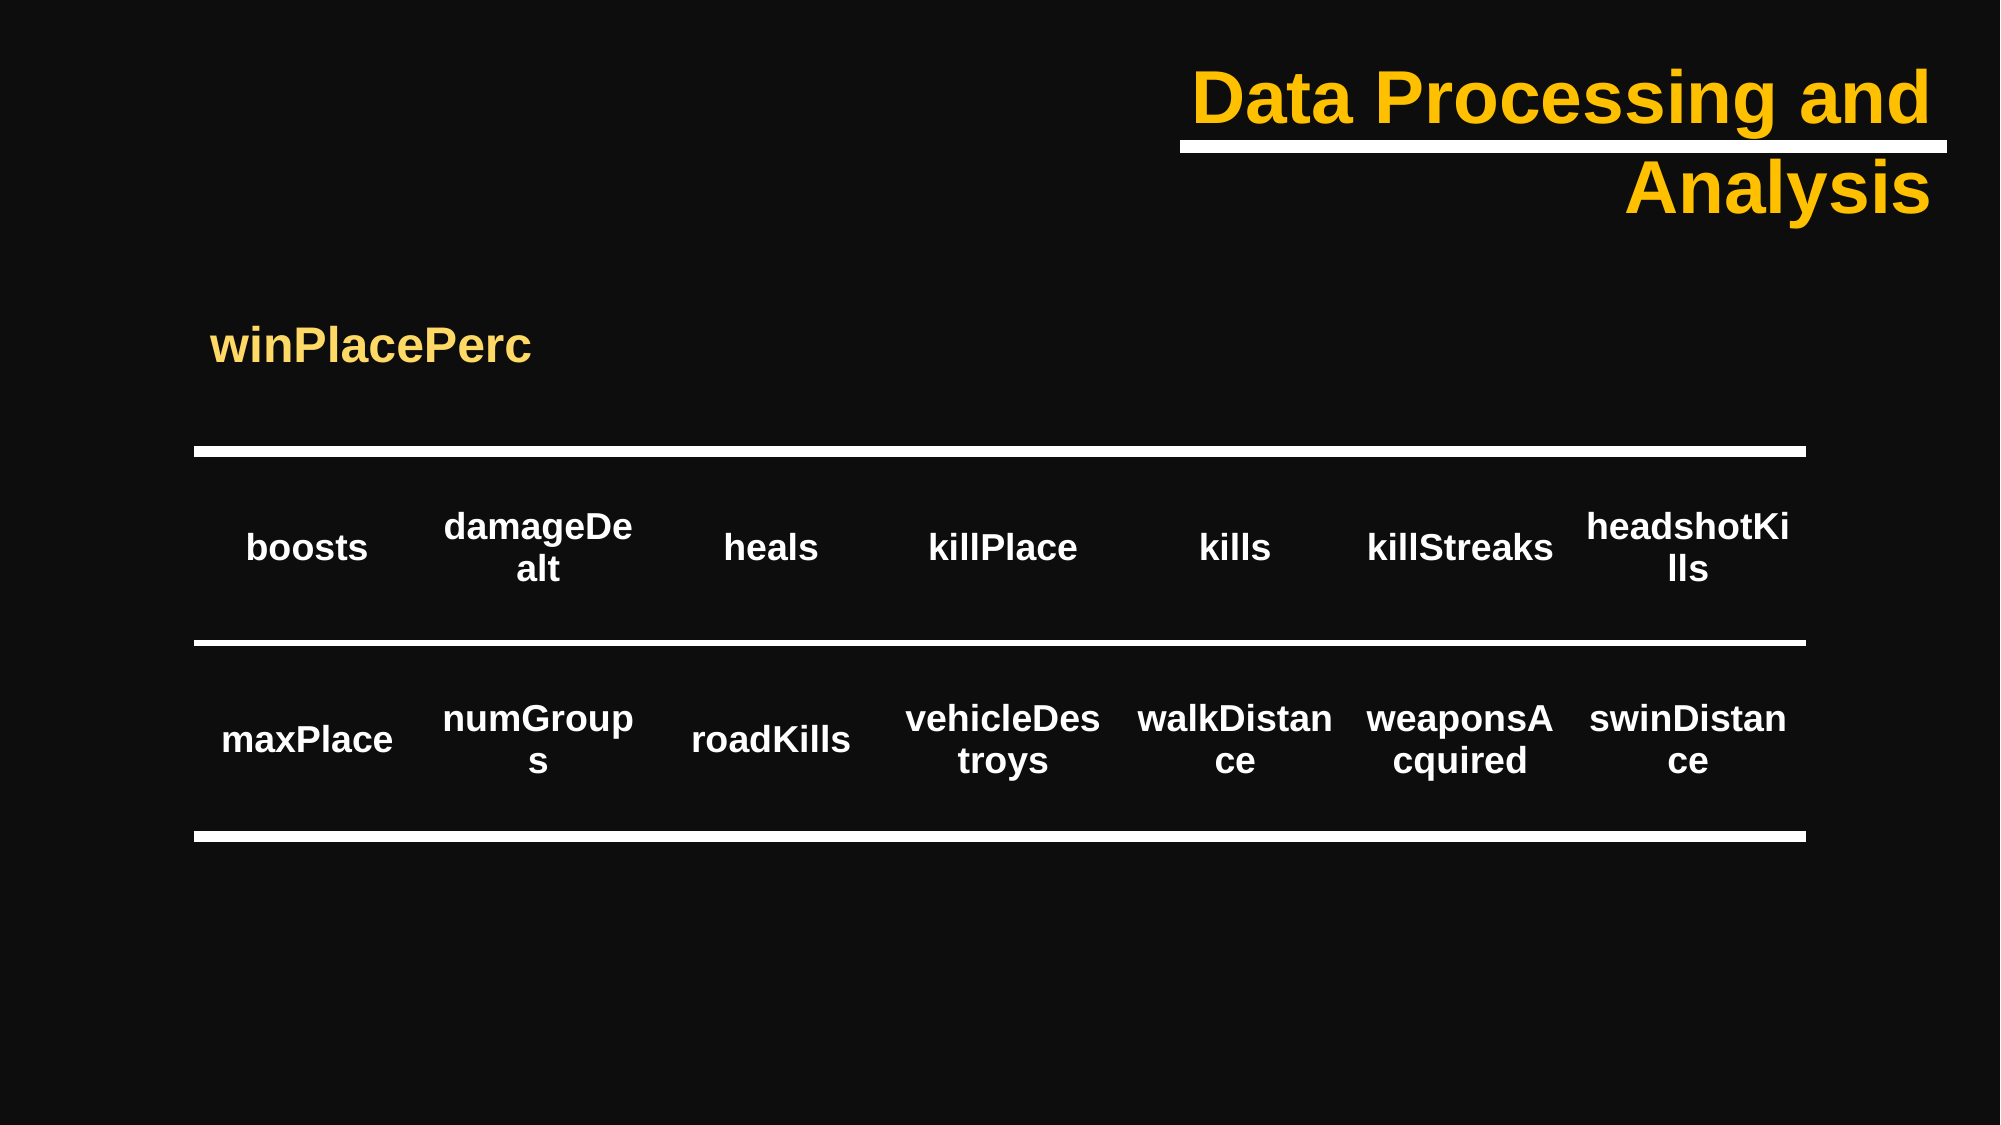

Data Processing and Analysis
winPlacePerc
| boosts | damageDealt | heals | killPlace | kills | killStreaks | headshotKills |
| --- | --- | --- | --- | --- | --- | --- |
| maxPlace | numGroups | roadKills | vehicleDestroys | walkDistance | weaponsAcquired | swinDistance |